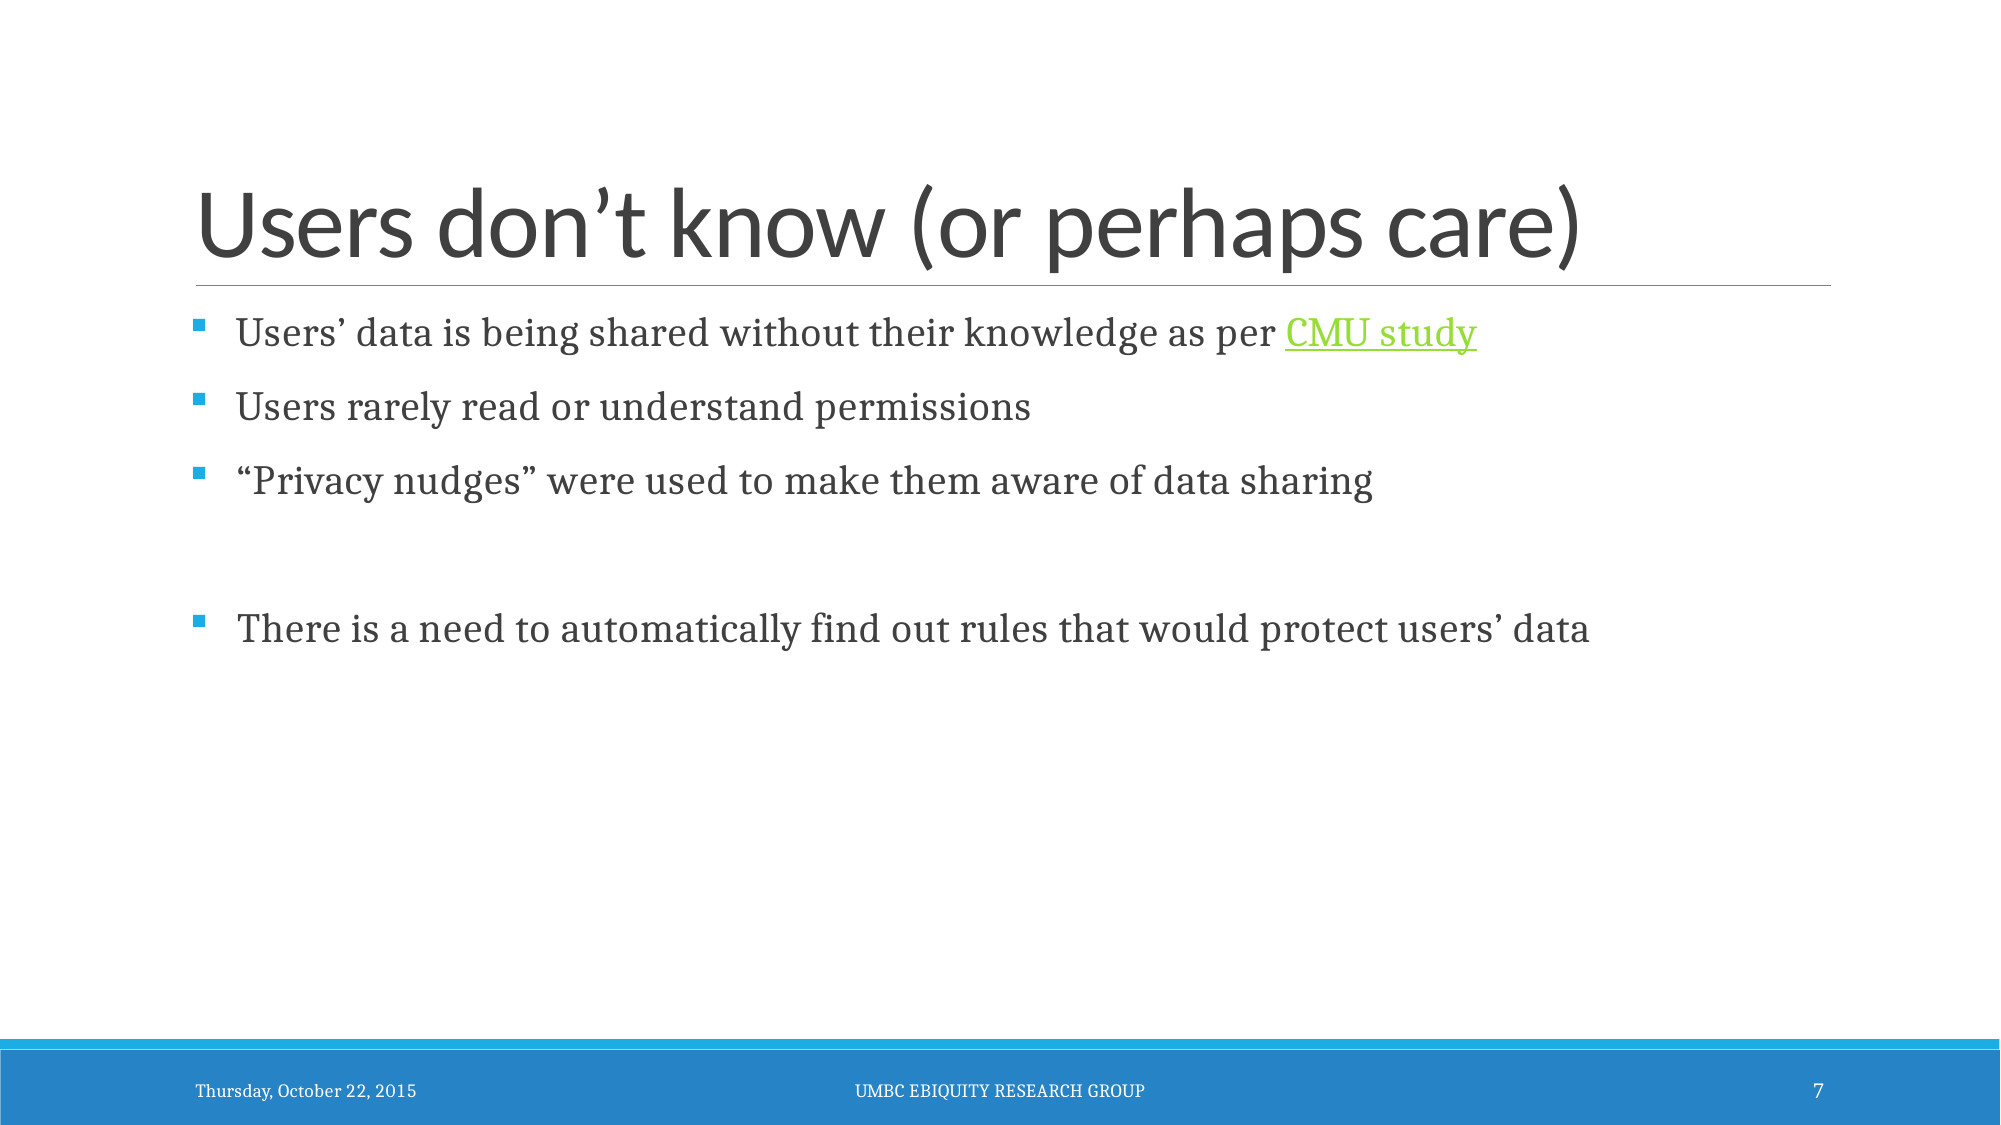

# Users don’t know (or perhaps care)
Users’ data is being shared without their knowledge as per CMU study
Users rarely read or understand permissions
“Privacy nudges” were used to make them aware of data sharing

There is a need to automatically find out rules that would protect users’ data
Thursday, October 22, 2015
UMBC Ebiquity Research Group
7